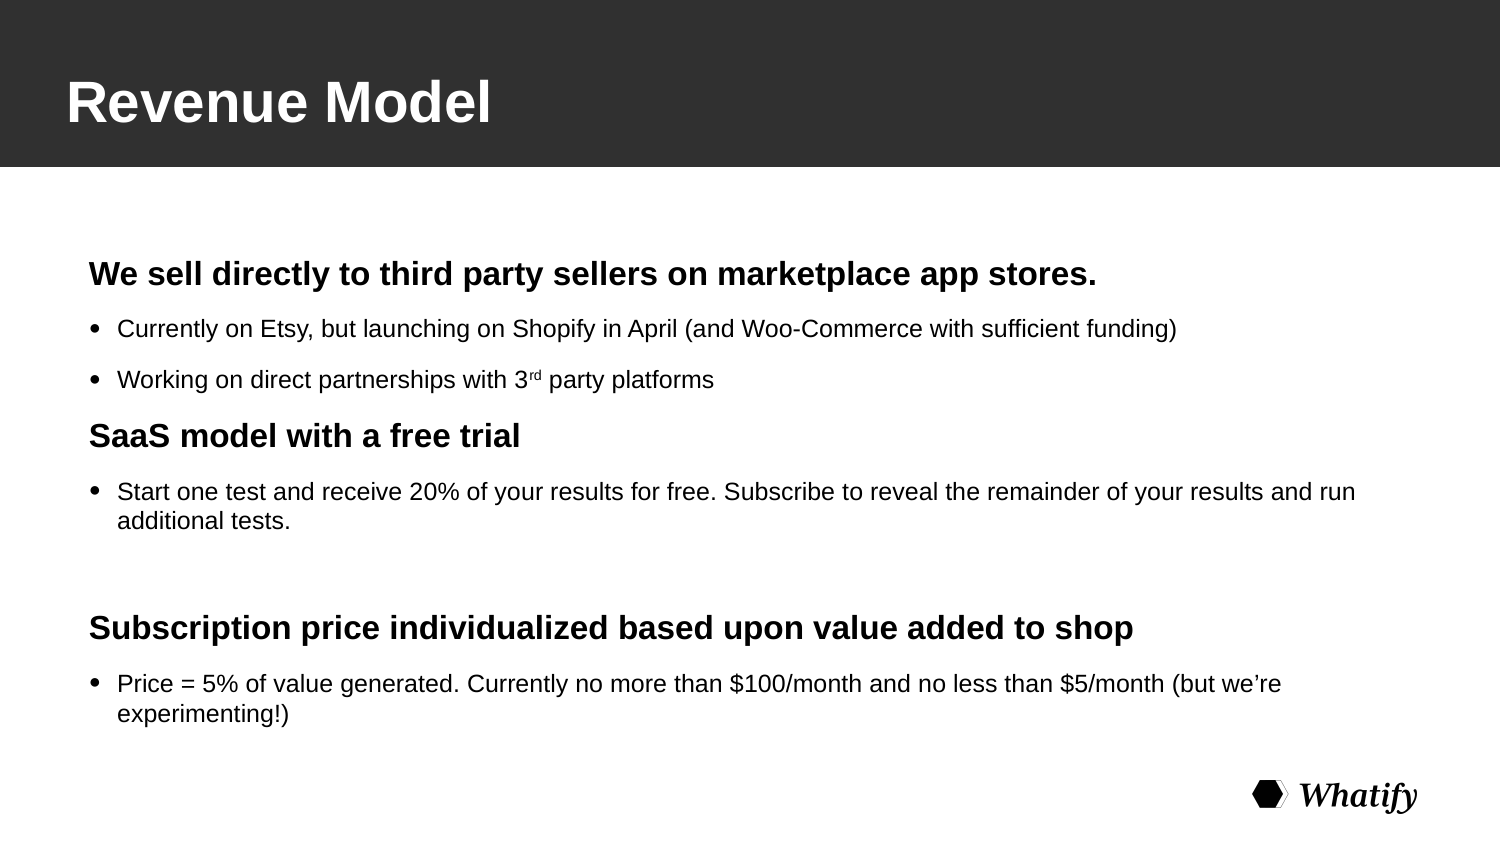

# Revenue Model
We sell directly to third party sellers on marketplace app stores.
Currently on Etsy, but launching on Shopify in April (and Woo-Commerce with sufficient funding)
Working on direct partnerships with 3rd party platforms
SaaS model with a free trial
Start one test and receive 20% of your results for free. Subscribe to reveal the remainder of your results and run additional tests.

Subscription price individualized based upon value added to shop
Price = 5% of value generated. Currently no more than $100/month and no less than $5/month (but we’re experimenting!)